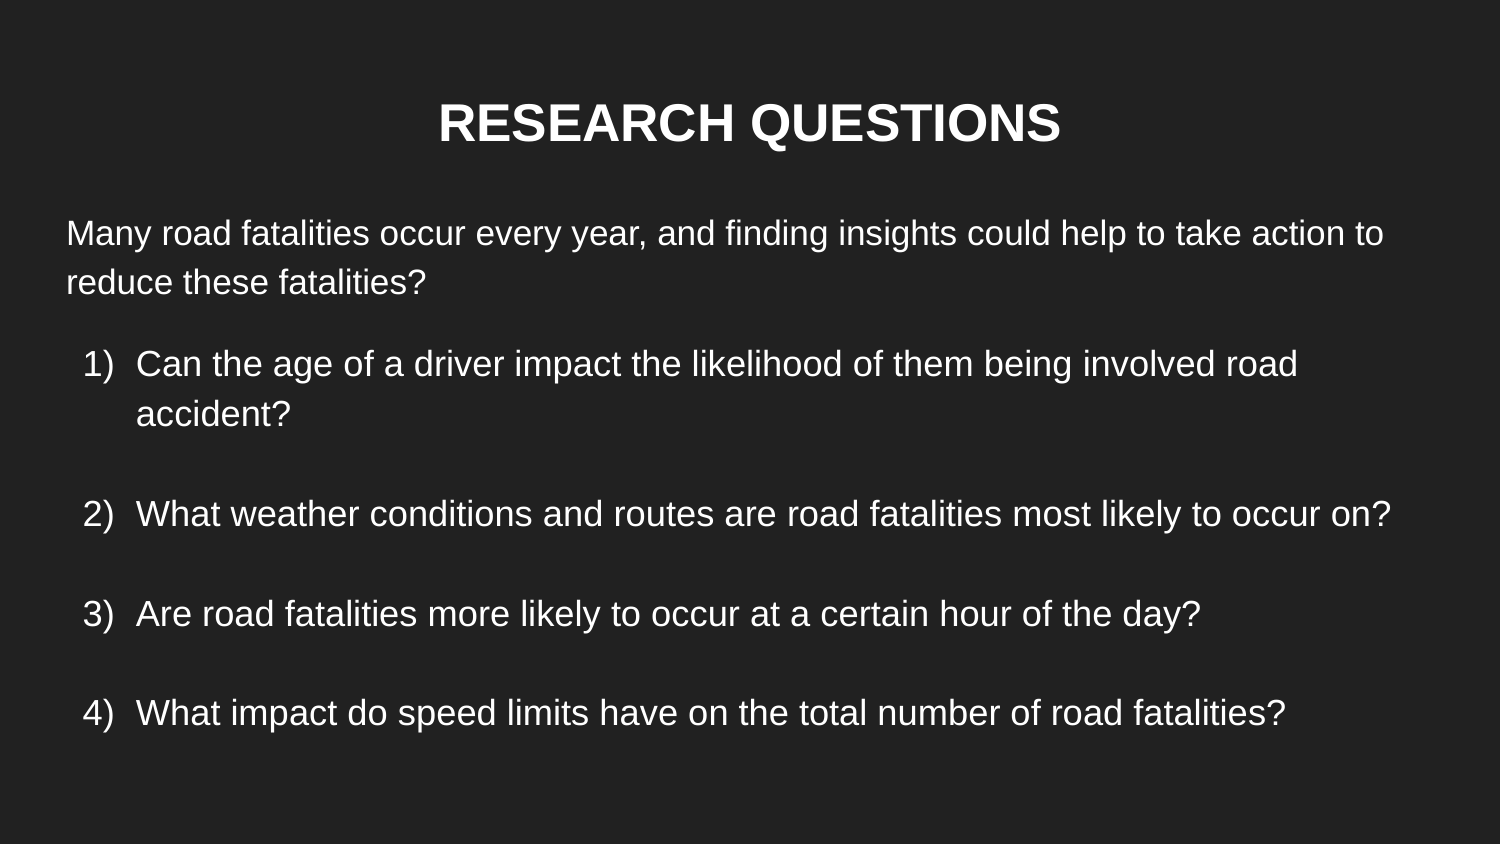

# RESEARCH QUESTIONS
Many road fatalities occur every year, and finding insights could help to take action to reduce these fatalities?

Can the age of a driver impact the likelihood of them being involved road accident?

What weather conditions and routes are road fatalities most likely to occur on?

Are road fatalities more likely to occur at a certain hour of the day?

What impact do speed limits have on the total number of road fatalities?